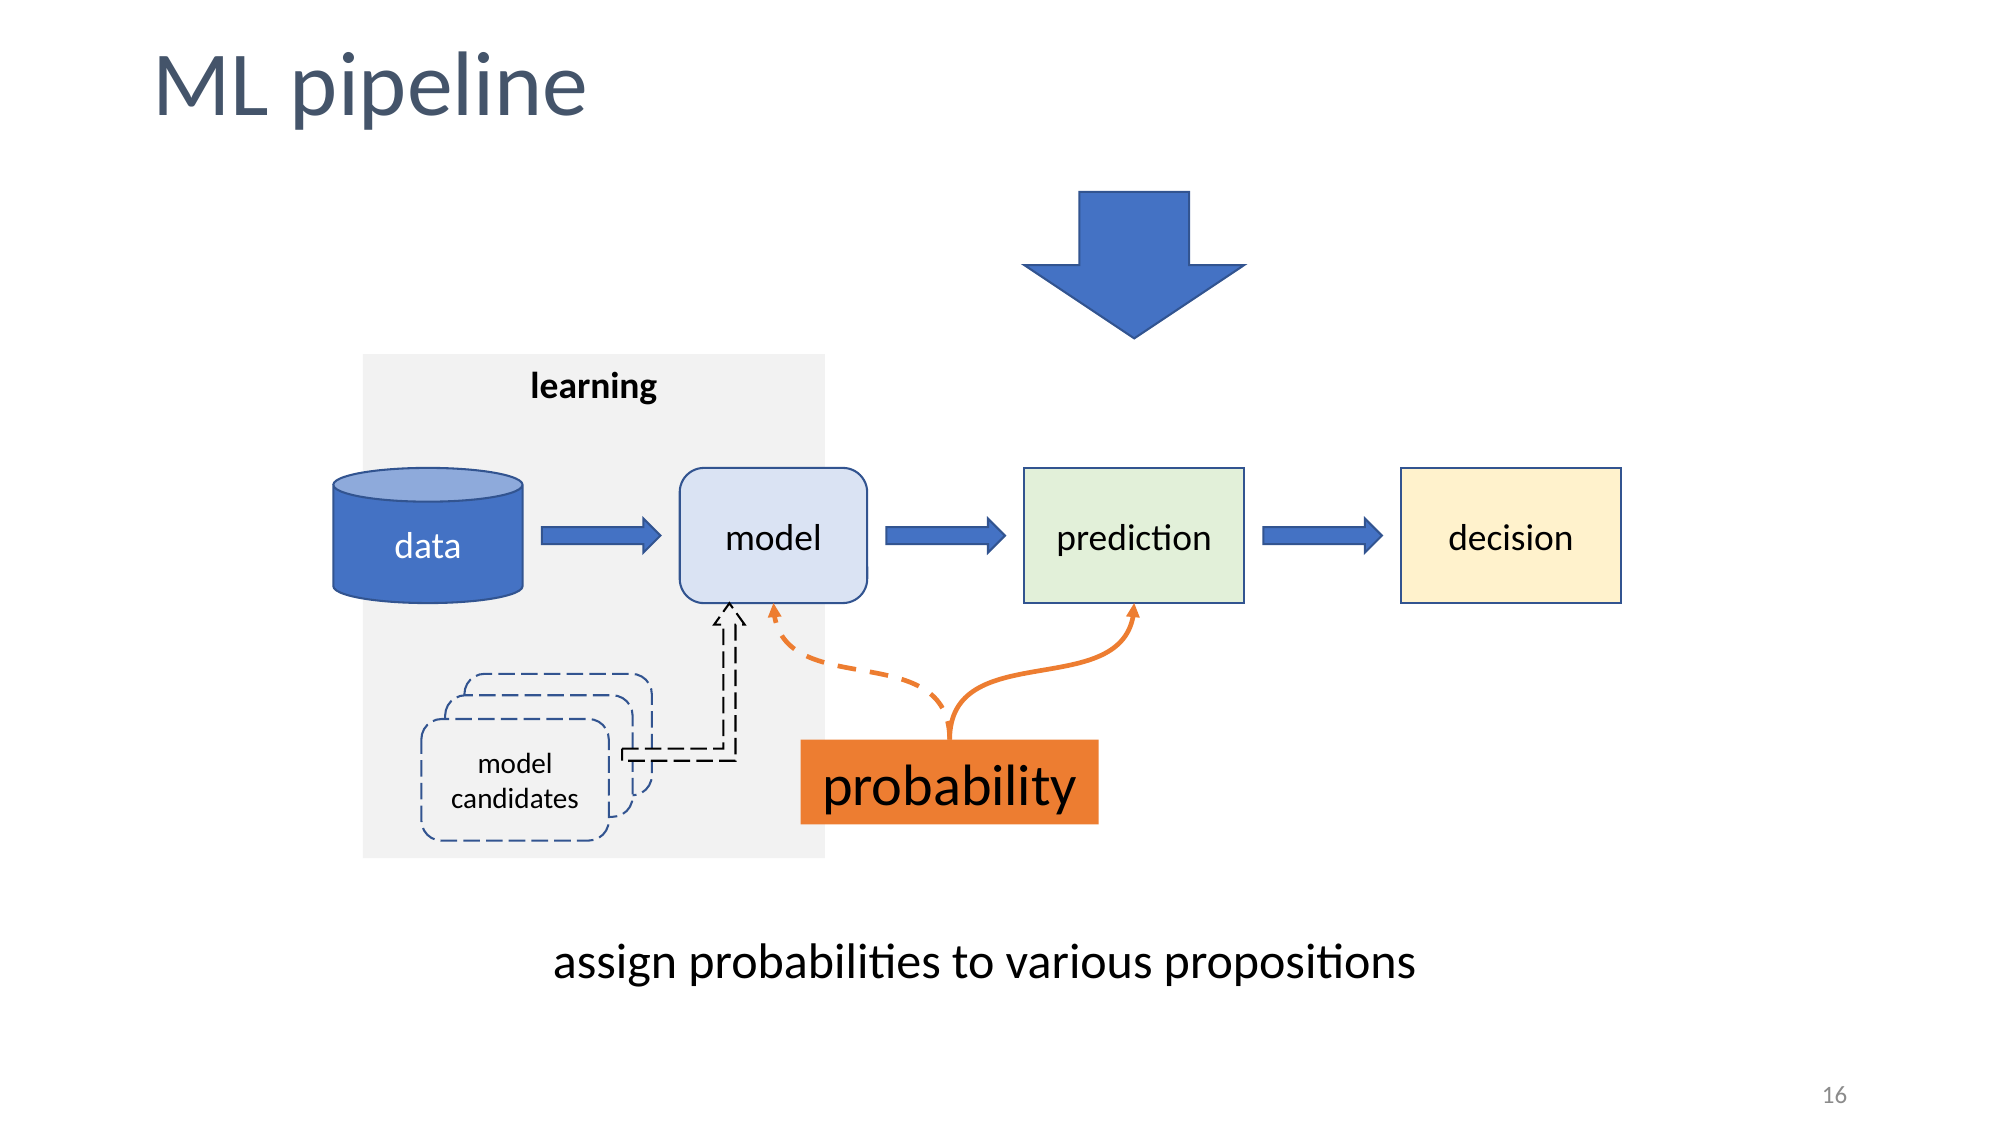

# ML pipeline

learning
data
model
prediction
decision

model candidates
probability
assign probabilities to various propositions
16